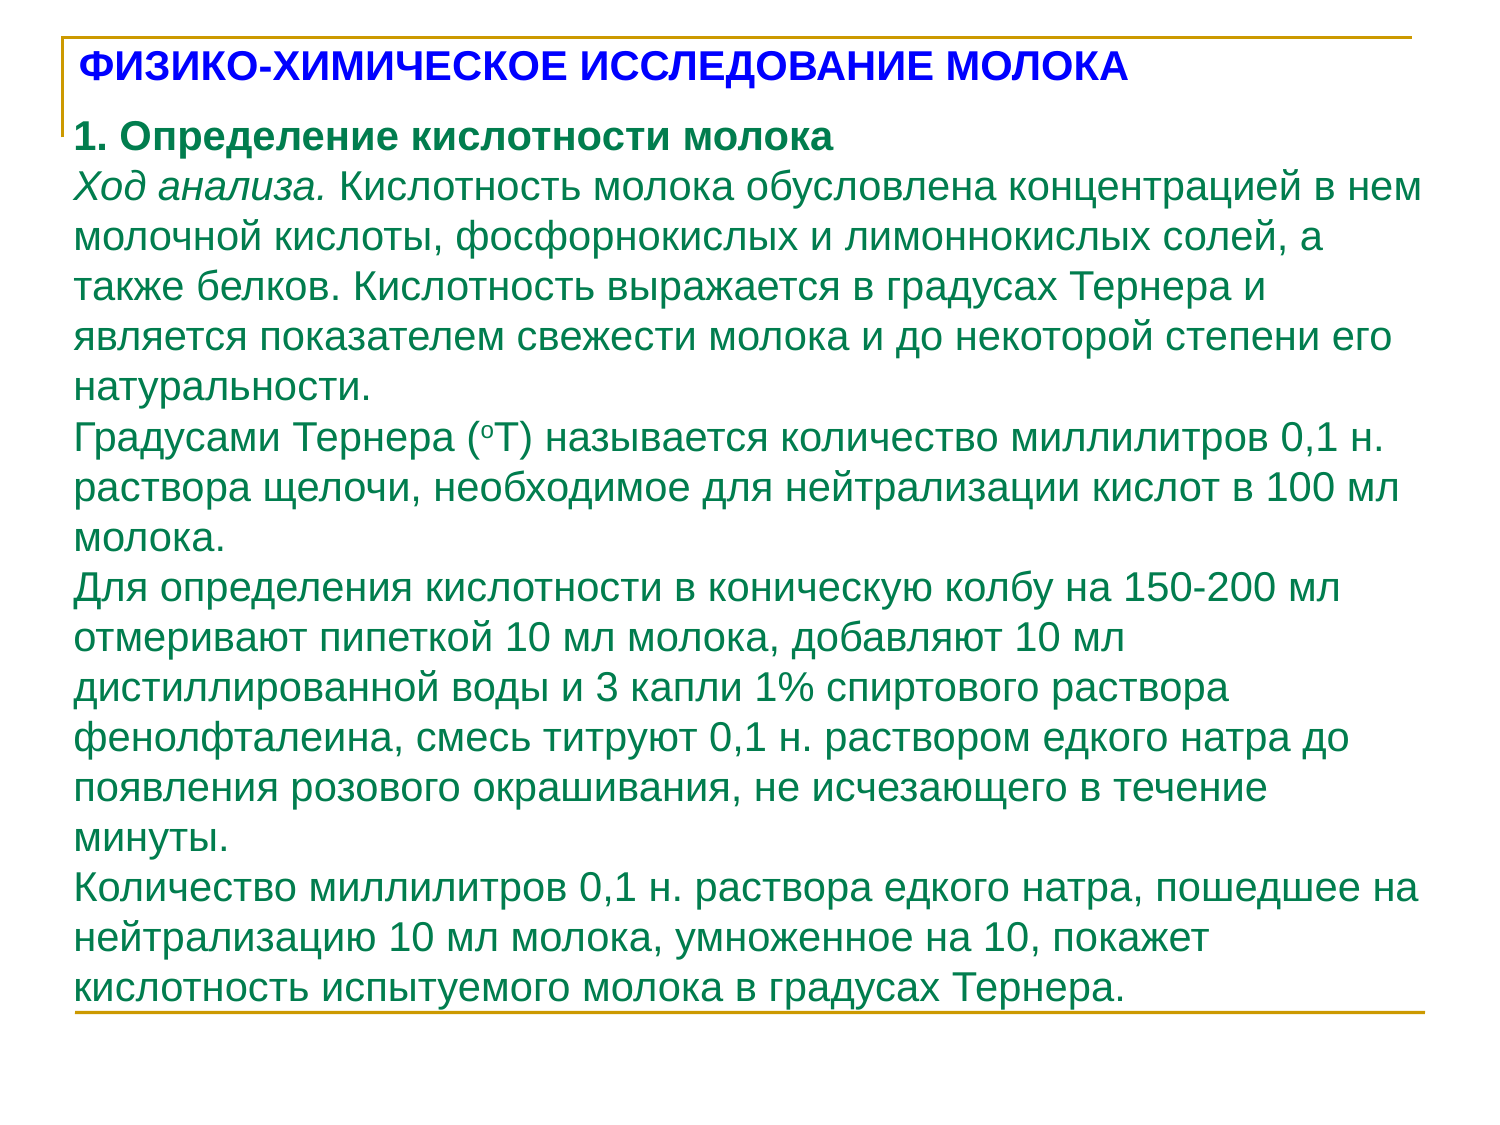

ФИЗИКО-ХИМИЧЕСКОЕ ИССЛЕДОВАНИЕ МОЛОКА
1. Определение кислотности молока
Ход анализа. Кислотность молока обусловлена концентрацией в нем молочной кислоты, фосфорнокислых и лимоннокислых солей, а также белков. Кислотность выражается в градусах Тернера и является показателем свежести молока и до некоторой степени его натуральности.
Градусами Тернера (оТ) называется количество миллилитров 0,1 н. раствора щелочи, необходимое для нейтрализации кислот в 100 мл молока.
Для определения кислотности в коническую колбу на 150-200 мл отмеривают пипеткой 10 мл молока, добавляют 10 мл дистиллированной воды и 3 капли 1% спиртового раствора фенолфталеина, смесь титруют 0,1 н. раствором едкого натра до появления розового окрашивания, не исчезающего в течение минуты.
Количество миллилитров 0,1 н. раствора едкого натра, пошедшее на нейтрализацию 10 мл молока, умноженное на 10, покажет кислотность испытуемого молока в градусах Тернера.